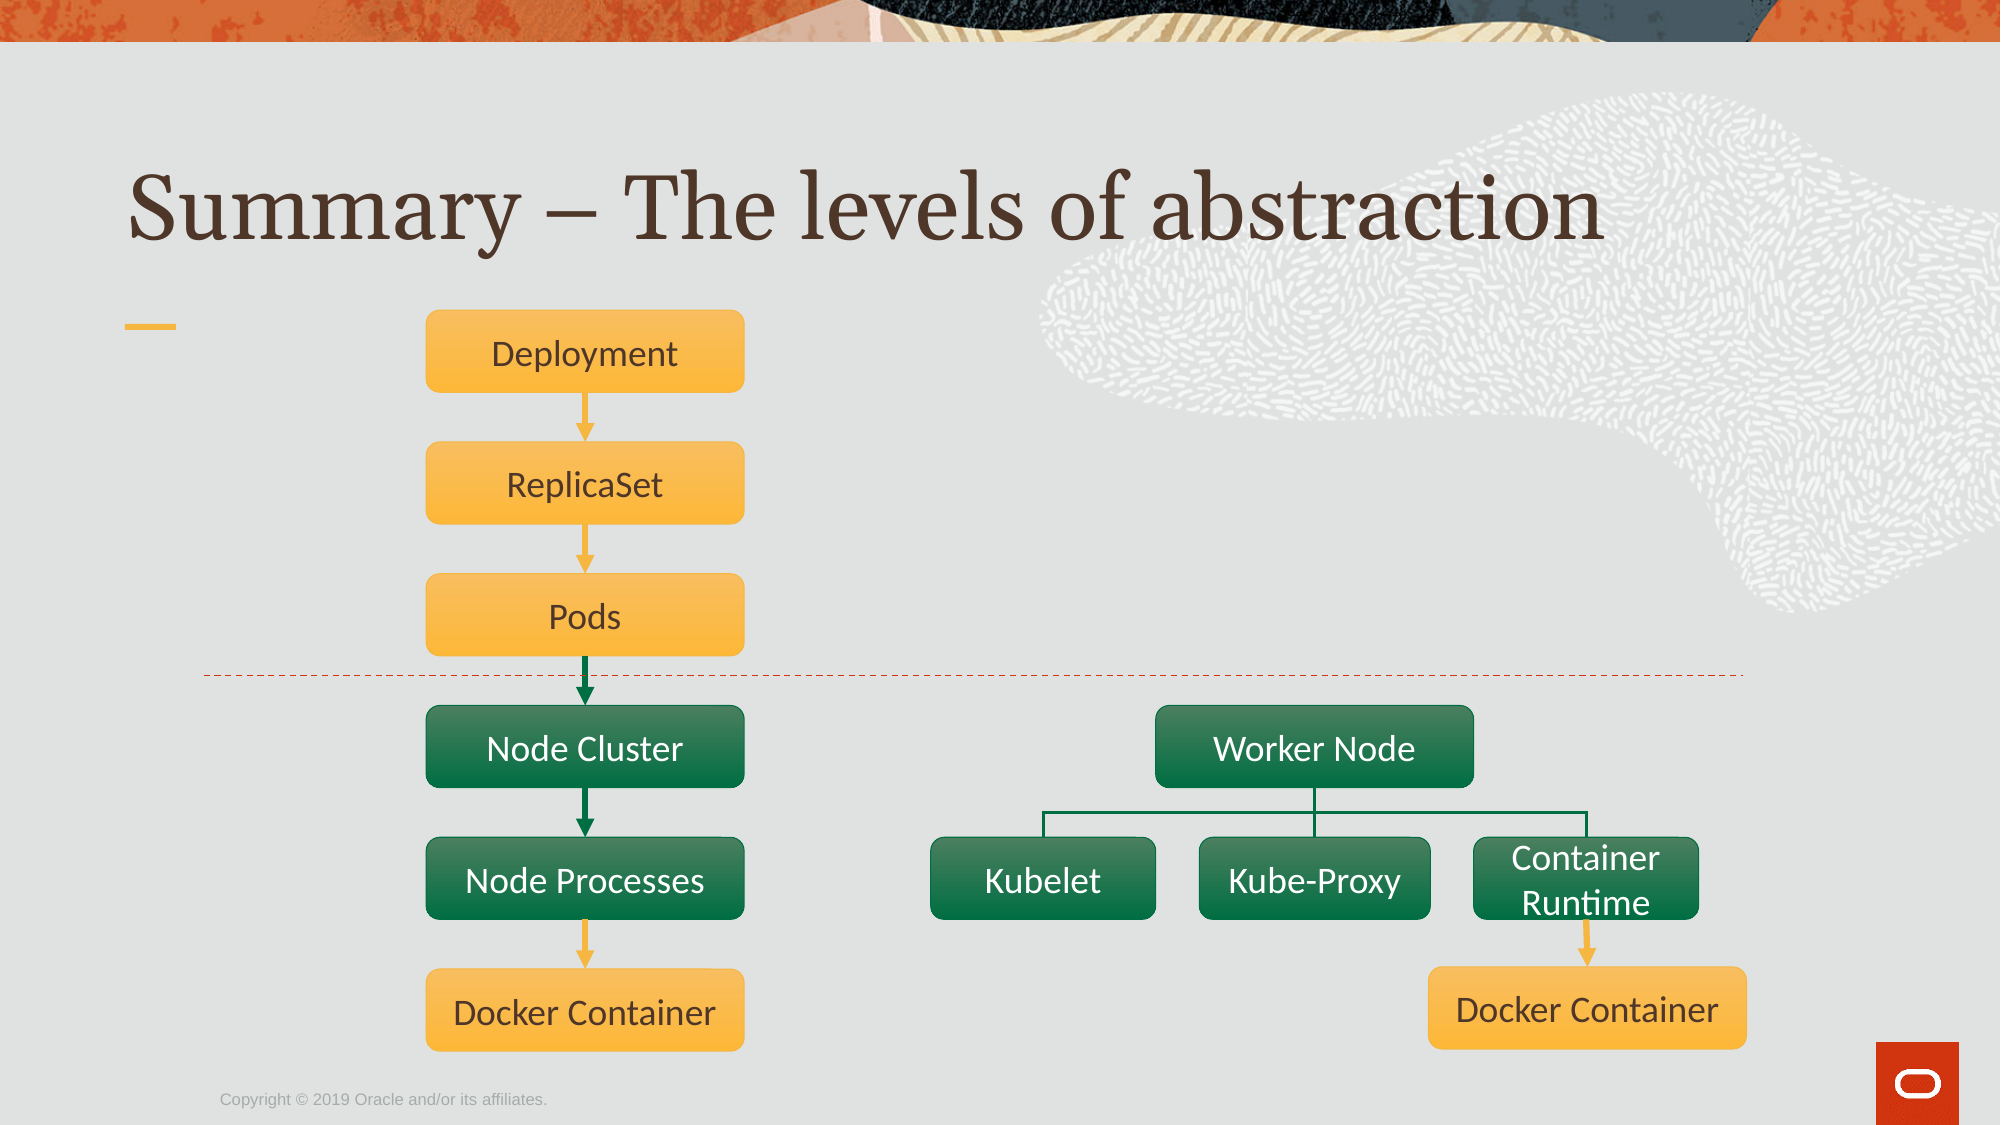

# Summary – The levels of abstraction
Deployment
ReplicaSet
Pods
Worker Node
Node Cluster
Kubelet
Kube-Proxy
Container Runtime
Node Processes
Docker Container
Docker Container
Copyright © 2019 Oracle and/or its affiliates.